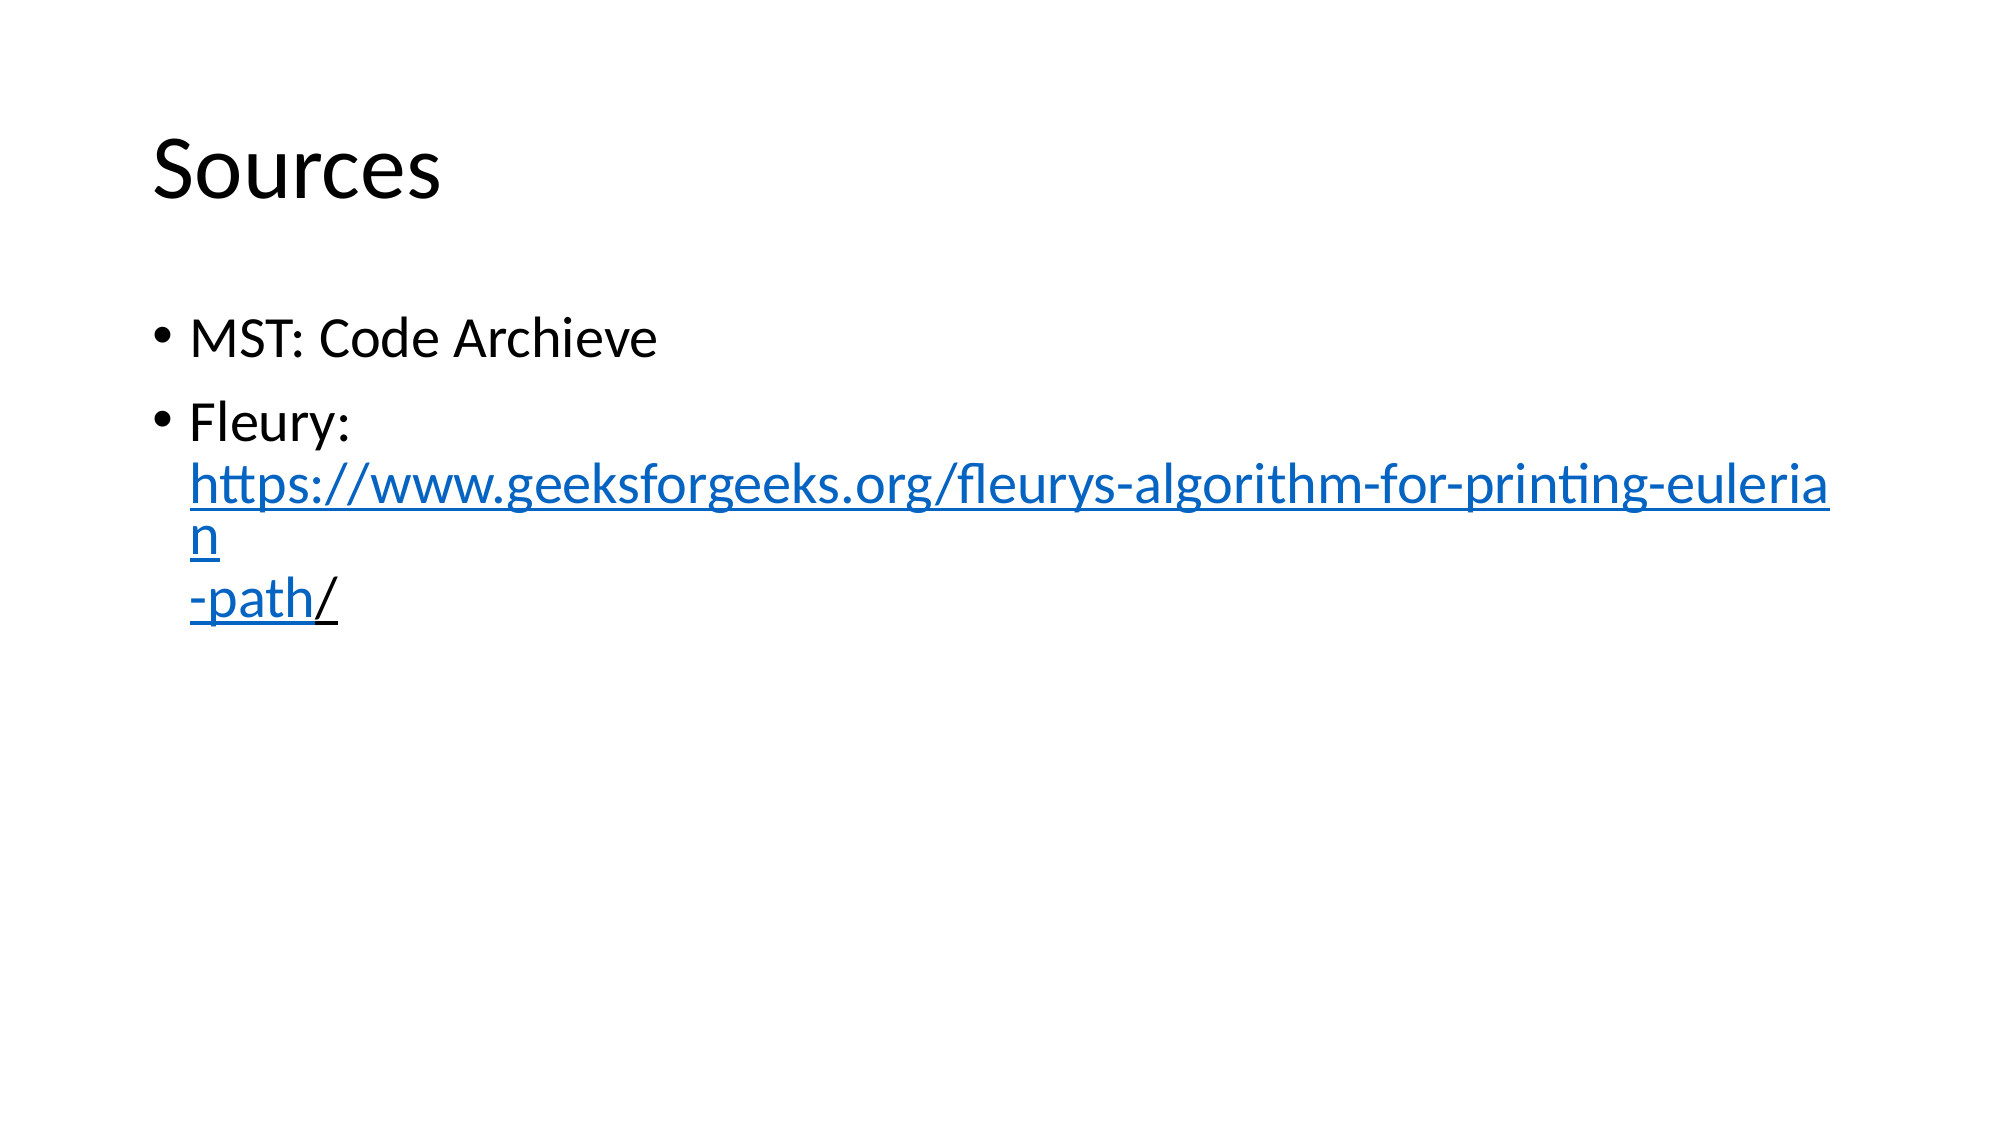

# Sources
MST: Code Archieve
Fleury: https://www.geeksforgeeks.org/fleurys-algorithm-for-printing-eulerian-path/